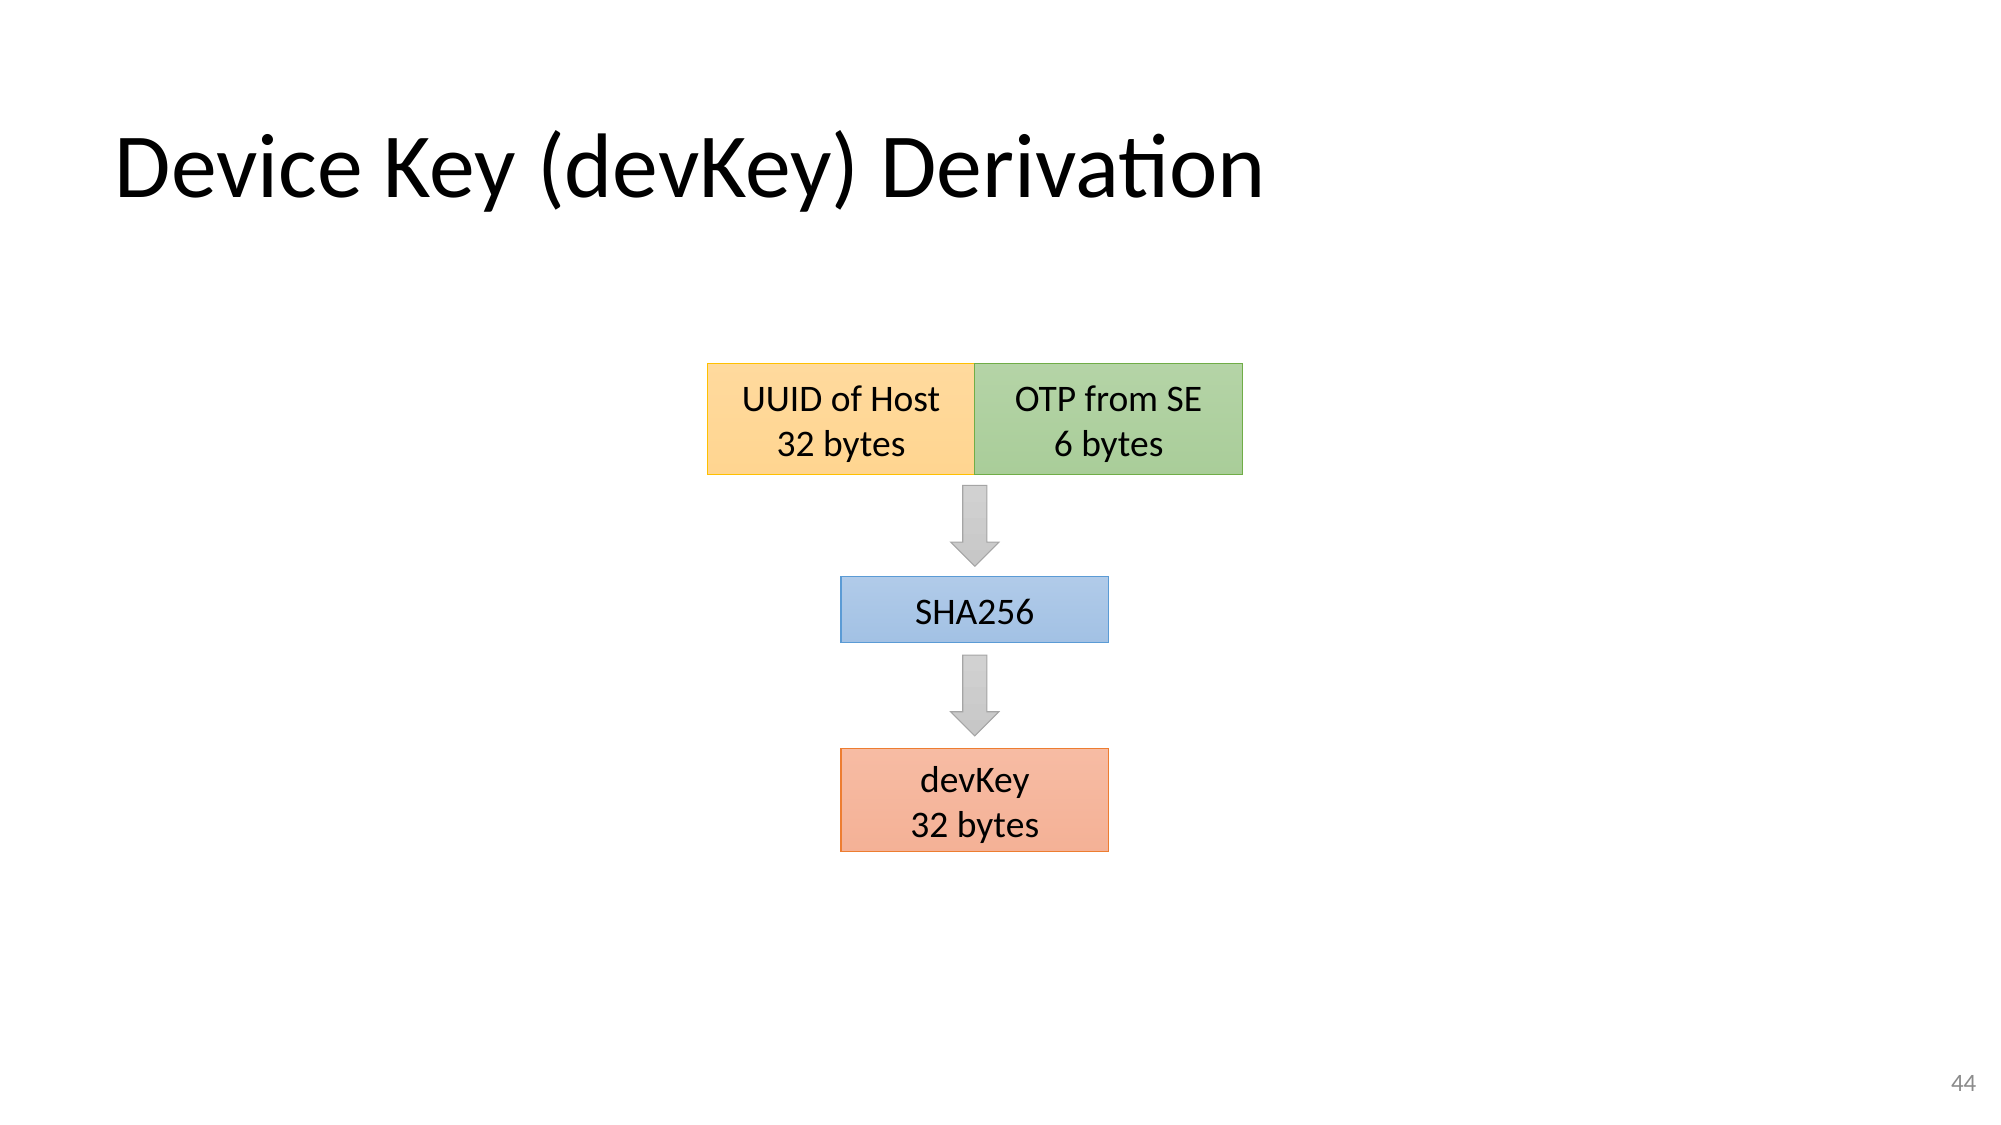

# Device Key (devKey) Derivation
UUID of Host
32 bytes
OTP from SE
6 bytes

SHA256

devKey
32 bytes
44